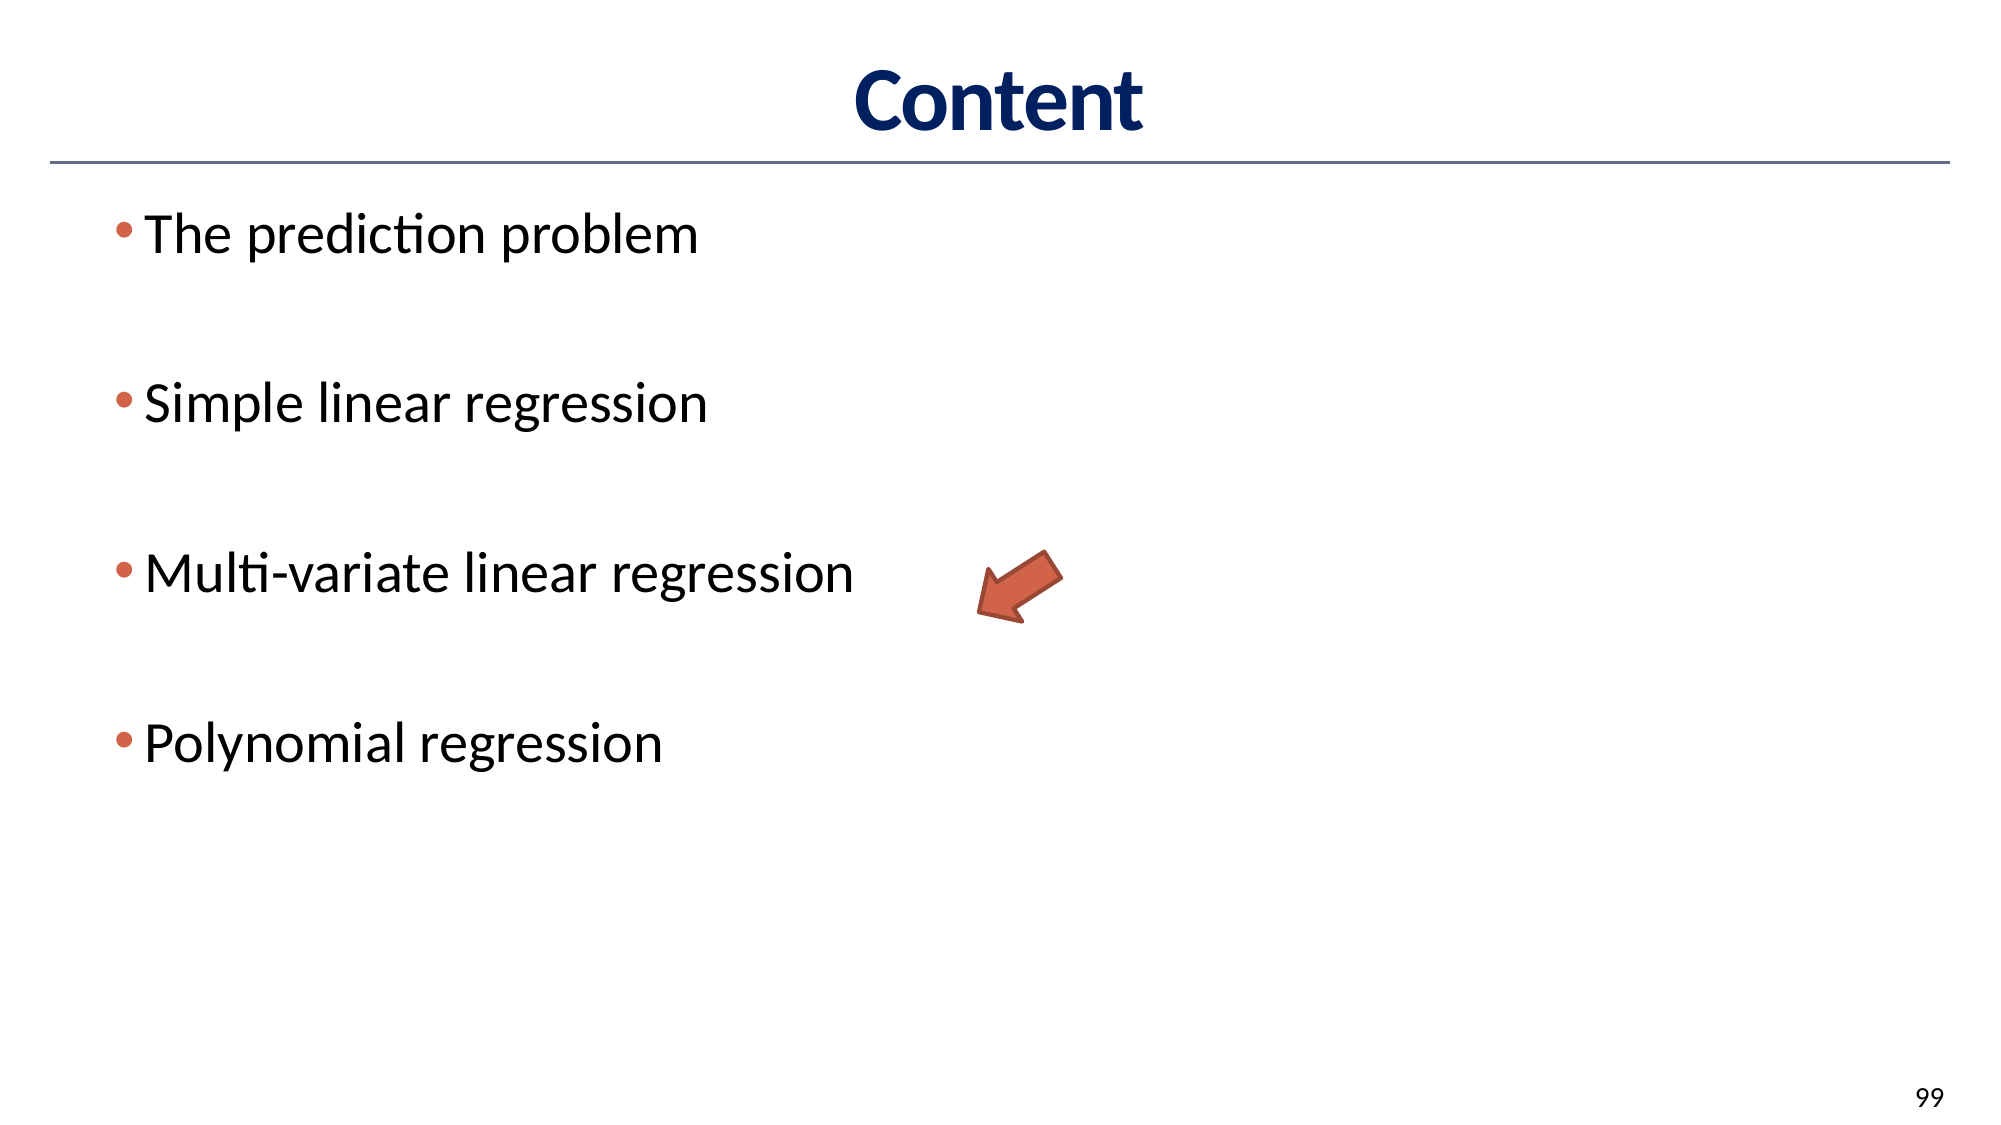

# Content
The prediction problem

Simple linear regression

Multi-variate linear regression

Polynomial regression

99